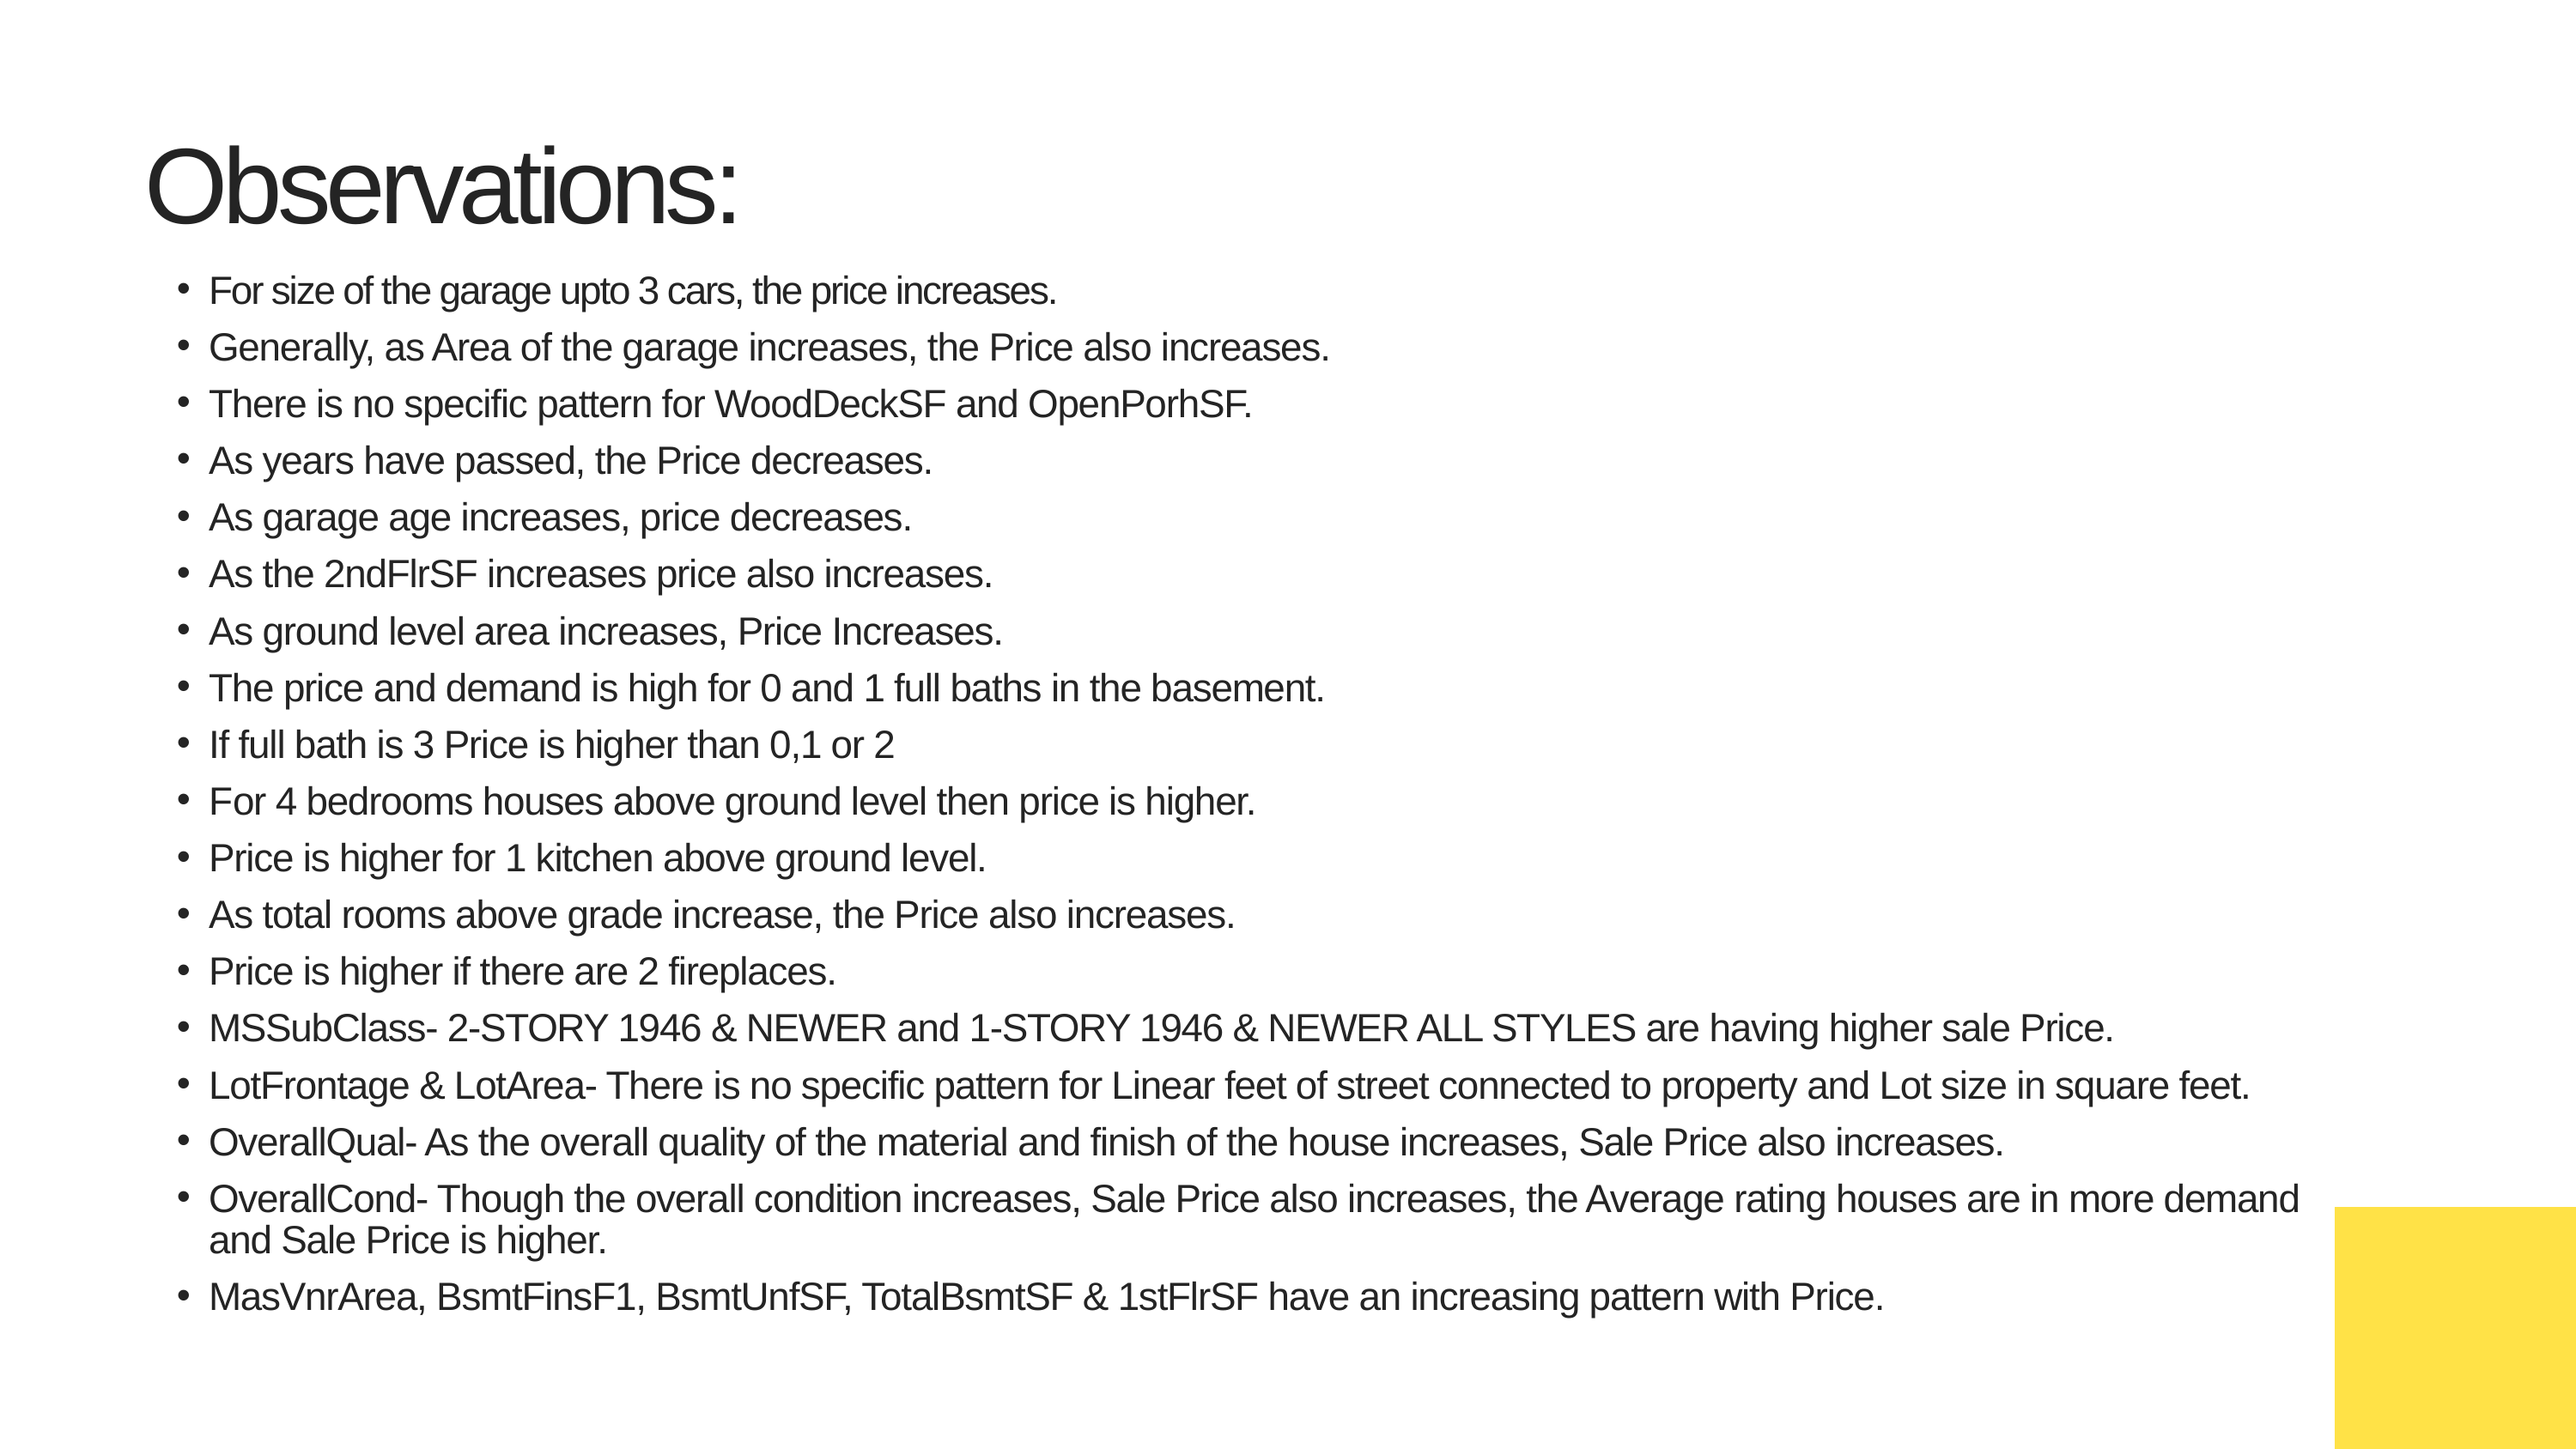

Observations:
For size of the garage upto 3 cars, the price increases.
Generally, as Area of the garage increases, the Price also increases.
There is no specific pattern for WoodDeckSF and OpenPorhSF.
As years have passed, the Price decreases.
As garage age increases, price decreases.
As the 2ndFlrSF increases price also increases.
As ground level area increases, Price Increases.
The price and demand is high for 0 and 1 full baths in the basement.
If full bath is 3 Price is higher than 0,1 or 2
For 4 bedrooms houses above ground level then price is higher.
Price is higher for 1 kitchen above ground level.
As total rooms above grade increase, the Price also increases.
Price is higher if there are 2 fireplaces.
MSSubClass- 2-STORY 1946 & NEWER and 1-STORY 1946 & NEWER ALL STYLES are having higher sale Price.
LotFrontage & LotArea- There is no specific pattern for Linear feet of street connected to property and Lot size in square feet.
OverallQual- As the overall quality of the material and finish of the house increases, Sale Price also increases.
OverallCond- Though the overall condition increases, Sale Price also increases, the Average rating houses are in more demand and Sale Price is higher.
MasVnrArea, BsmtFinsF1, BsmtUnfSF, TotalBsmtSF & 1stFlrSF have an increasing pattern with Price.

REAL ESTATE LISTING － JANUARY 2020